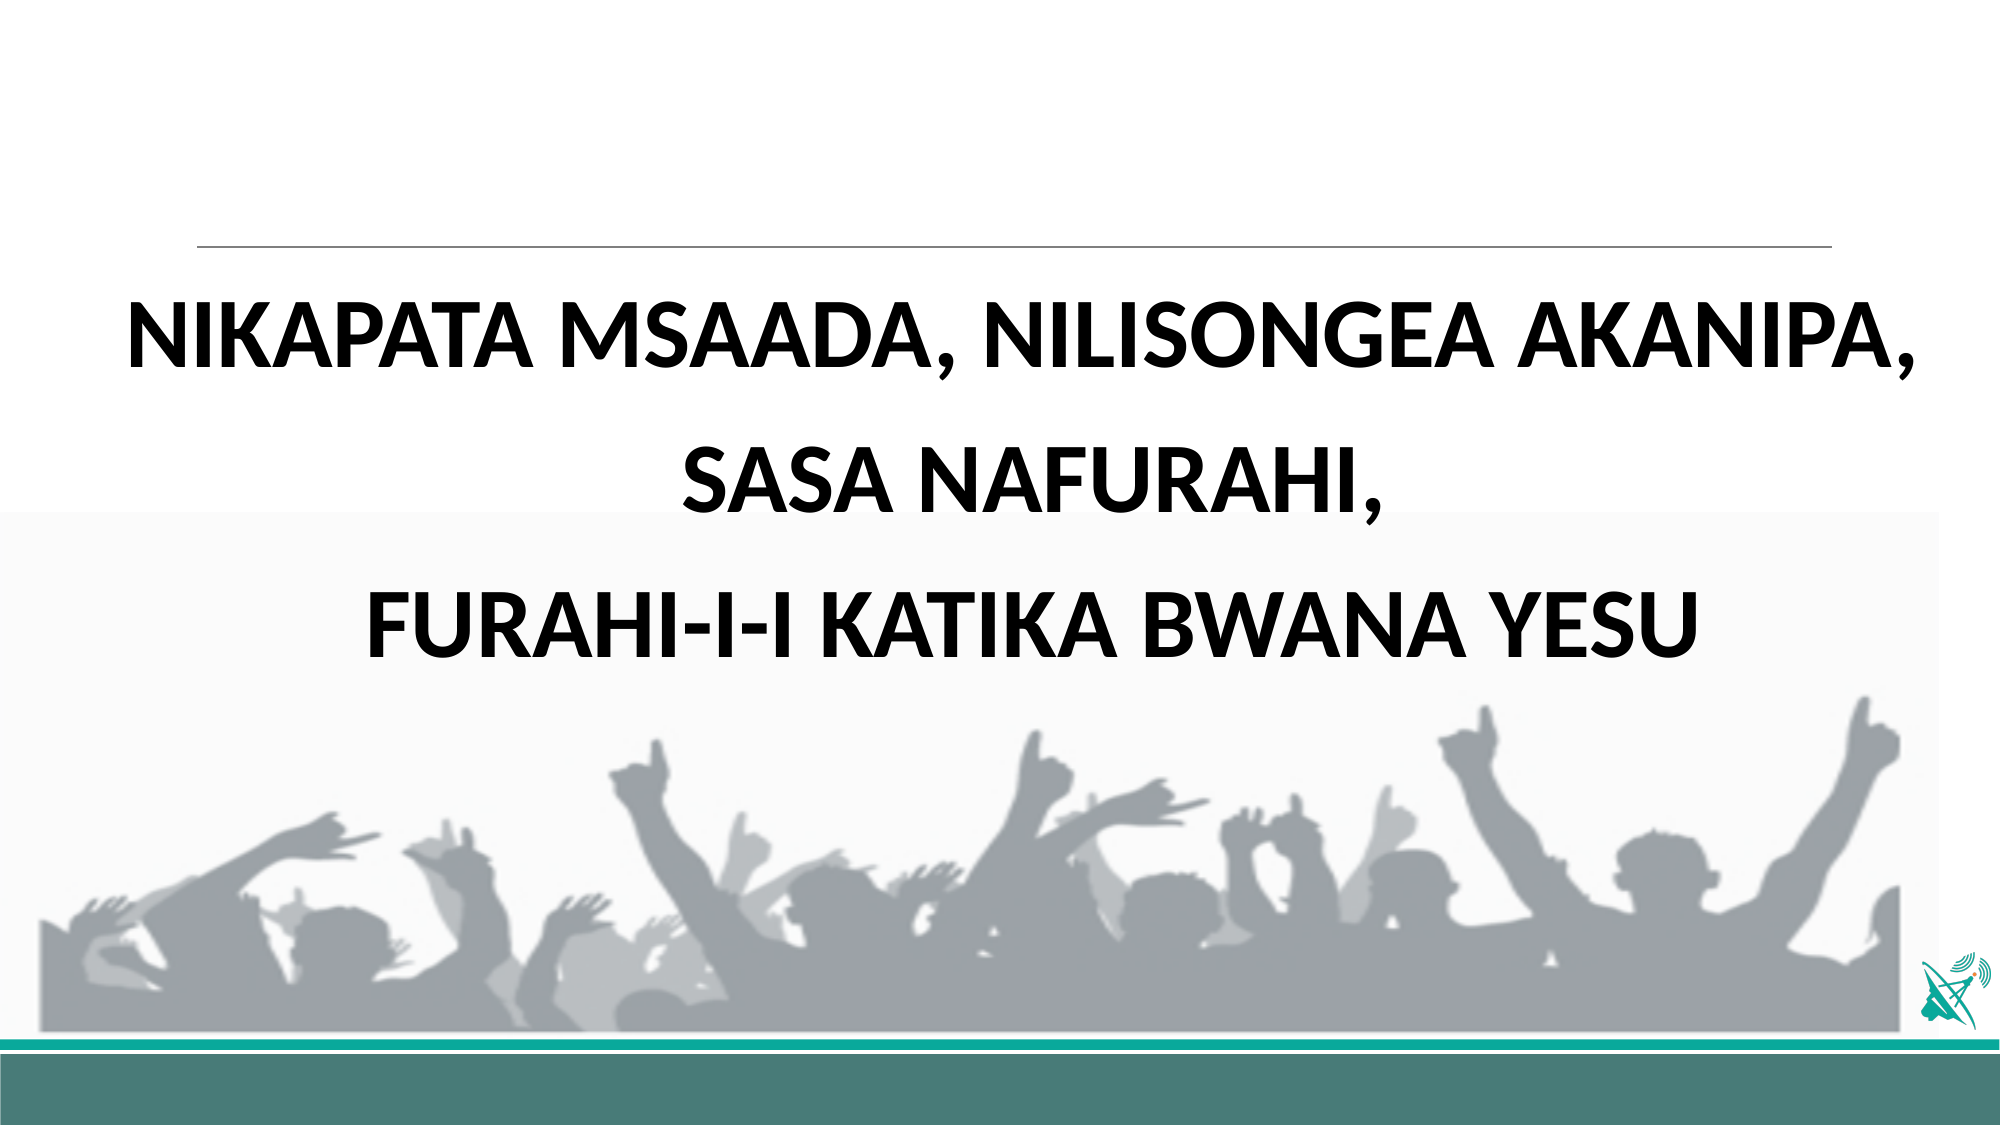

#
NIKAPATA MSAADA, NILISONGEA AKANIPA,
SASA NAFURAHI,
FURAHI-I-I KATIKA BWANA YESU